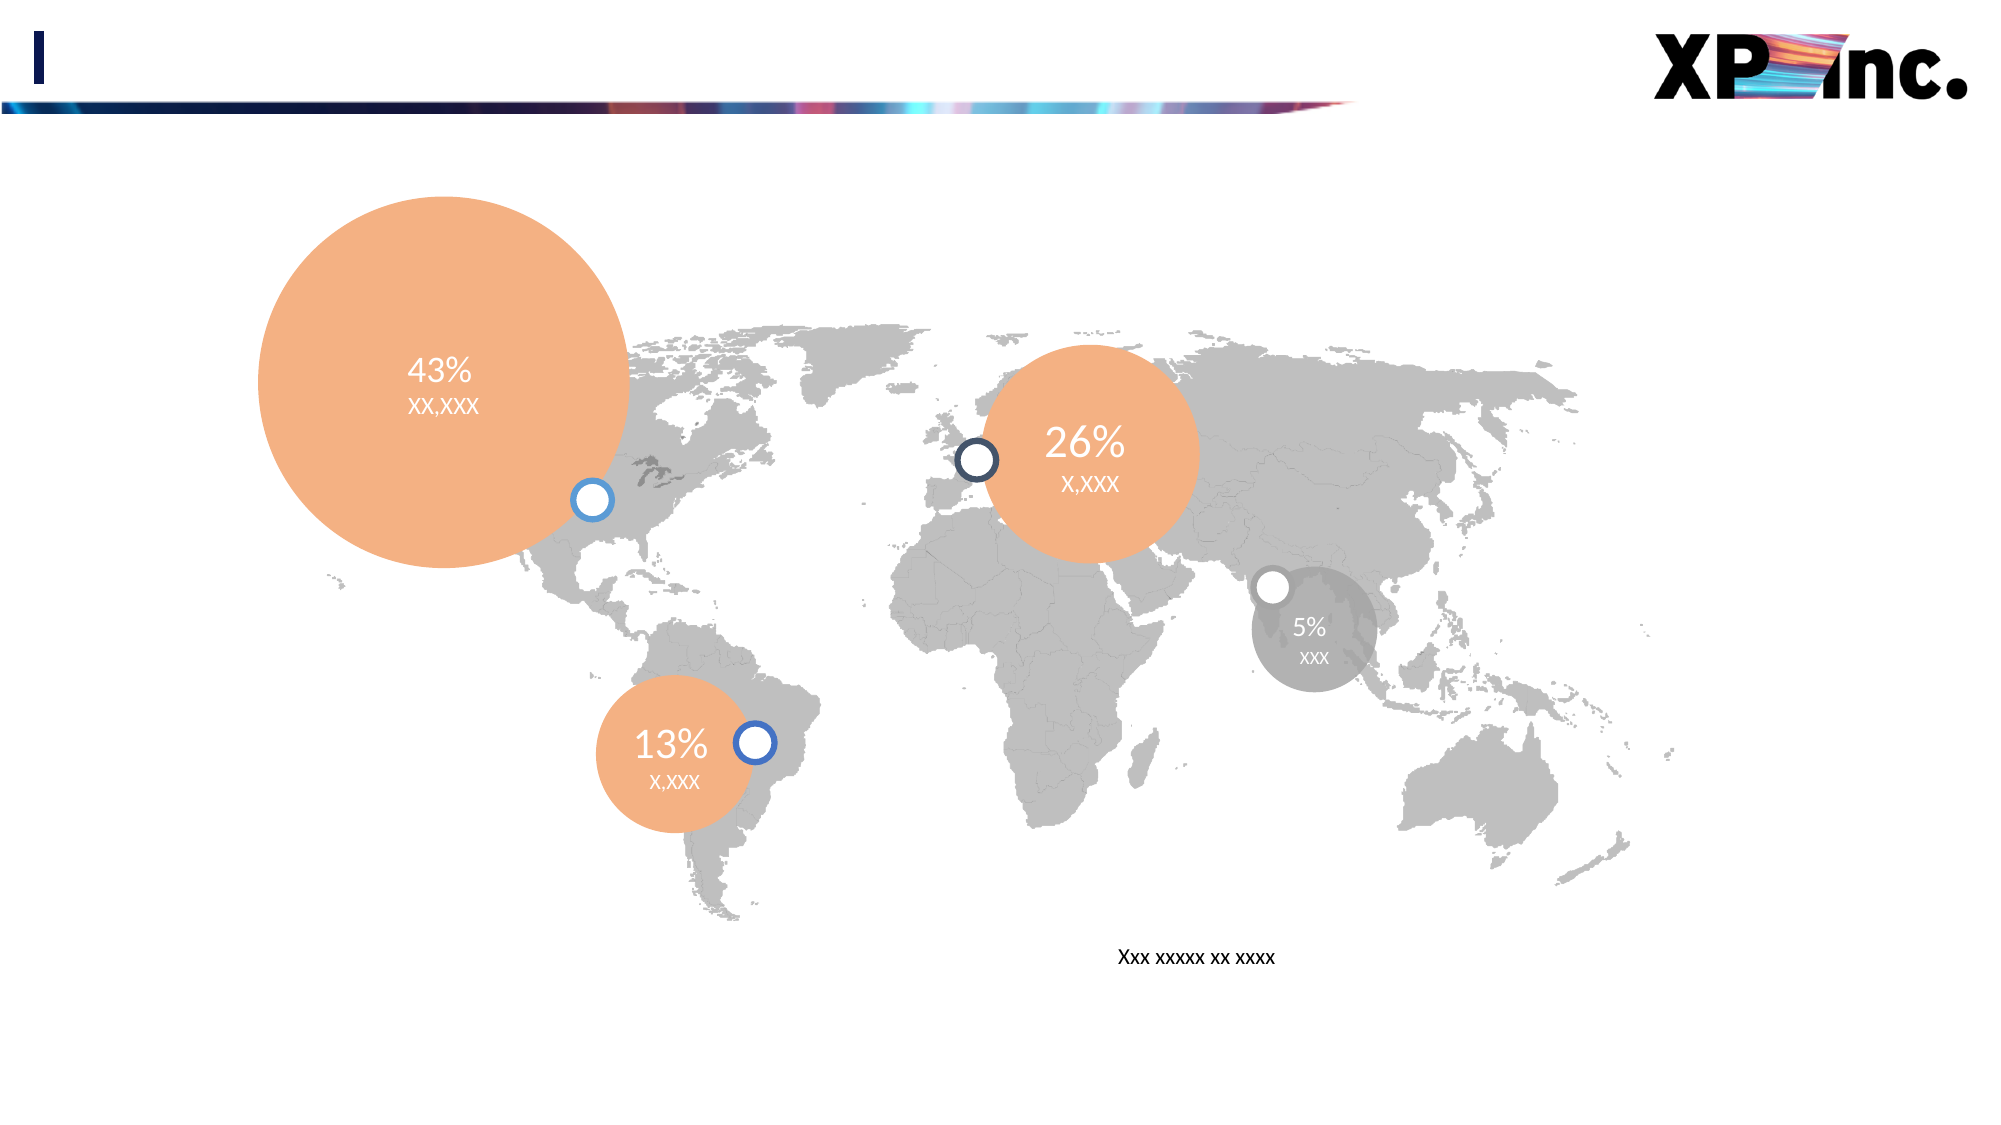

#

43%
XX,XXX

26%
X,XXX

5%
XXX

13%
X,XXX

Xxx xxxxx xx xxxx